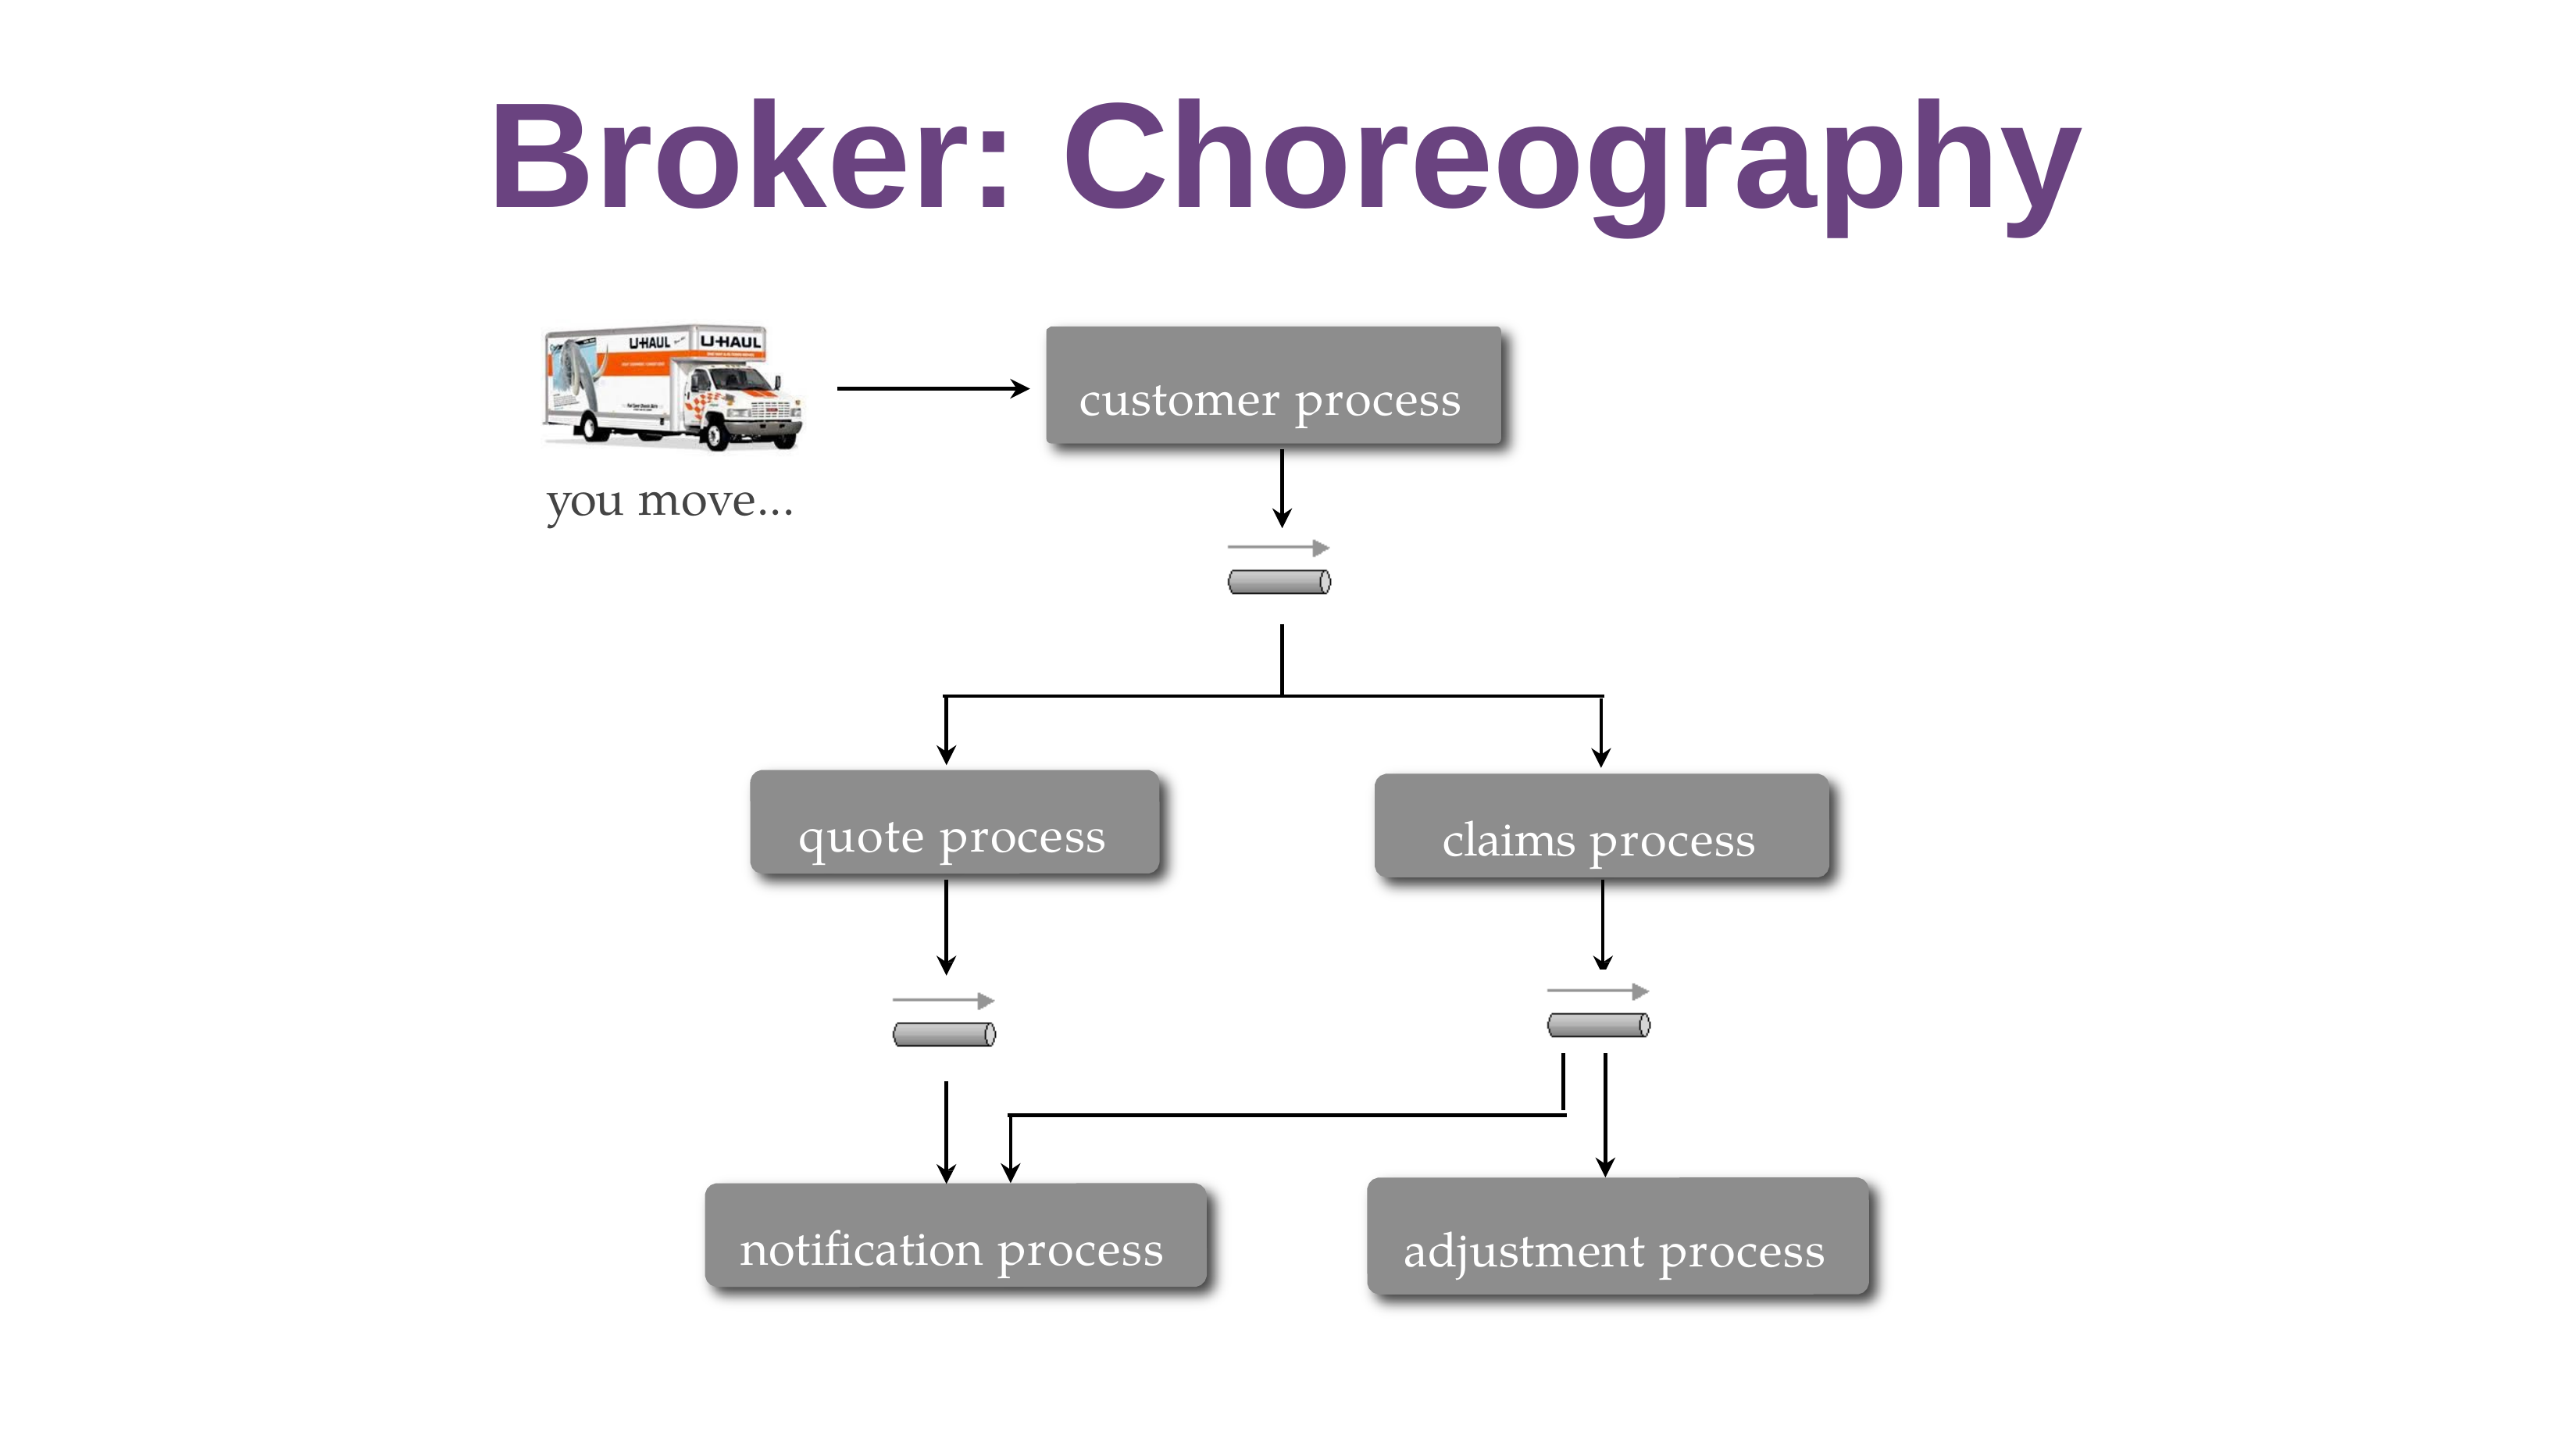

# Broker: Choreography

customer process
you move...

quote process
claims process

notification process
adjustment process